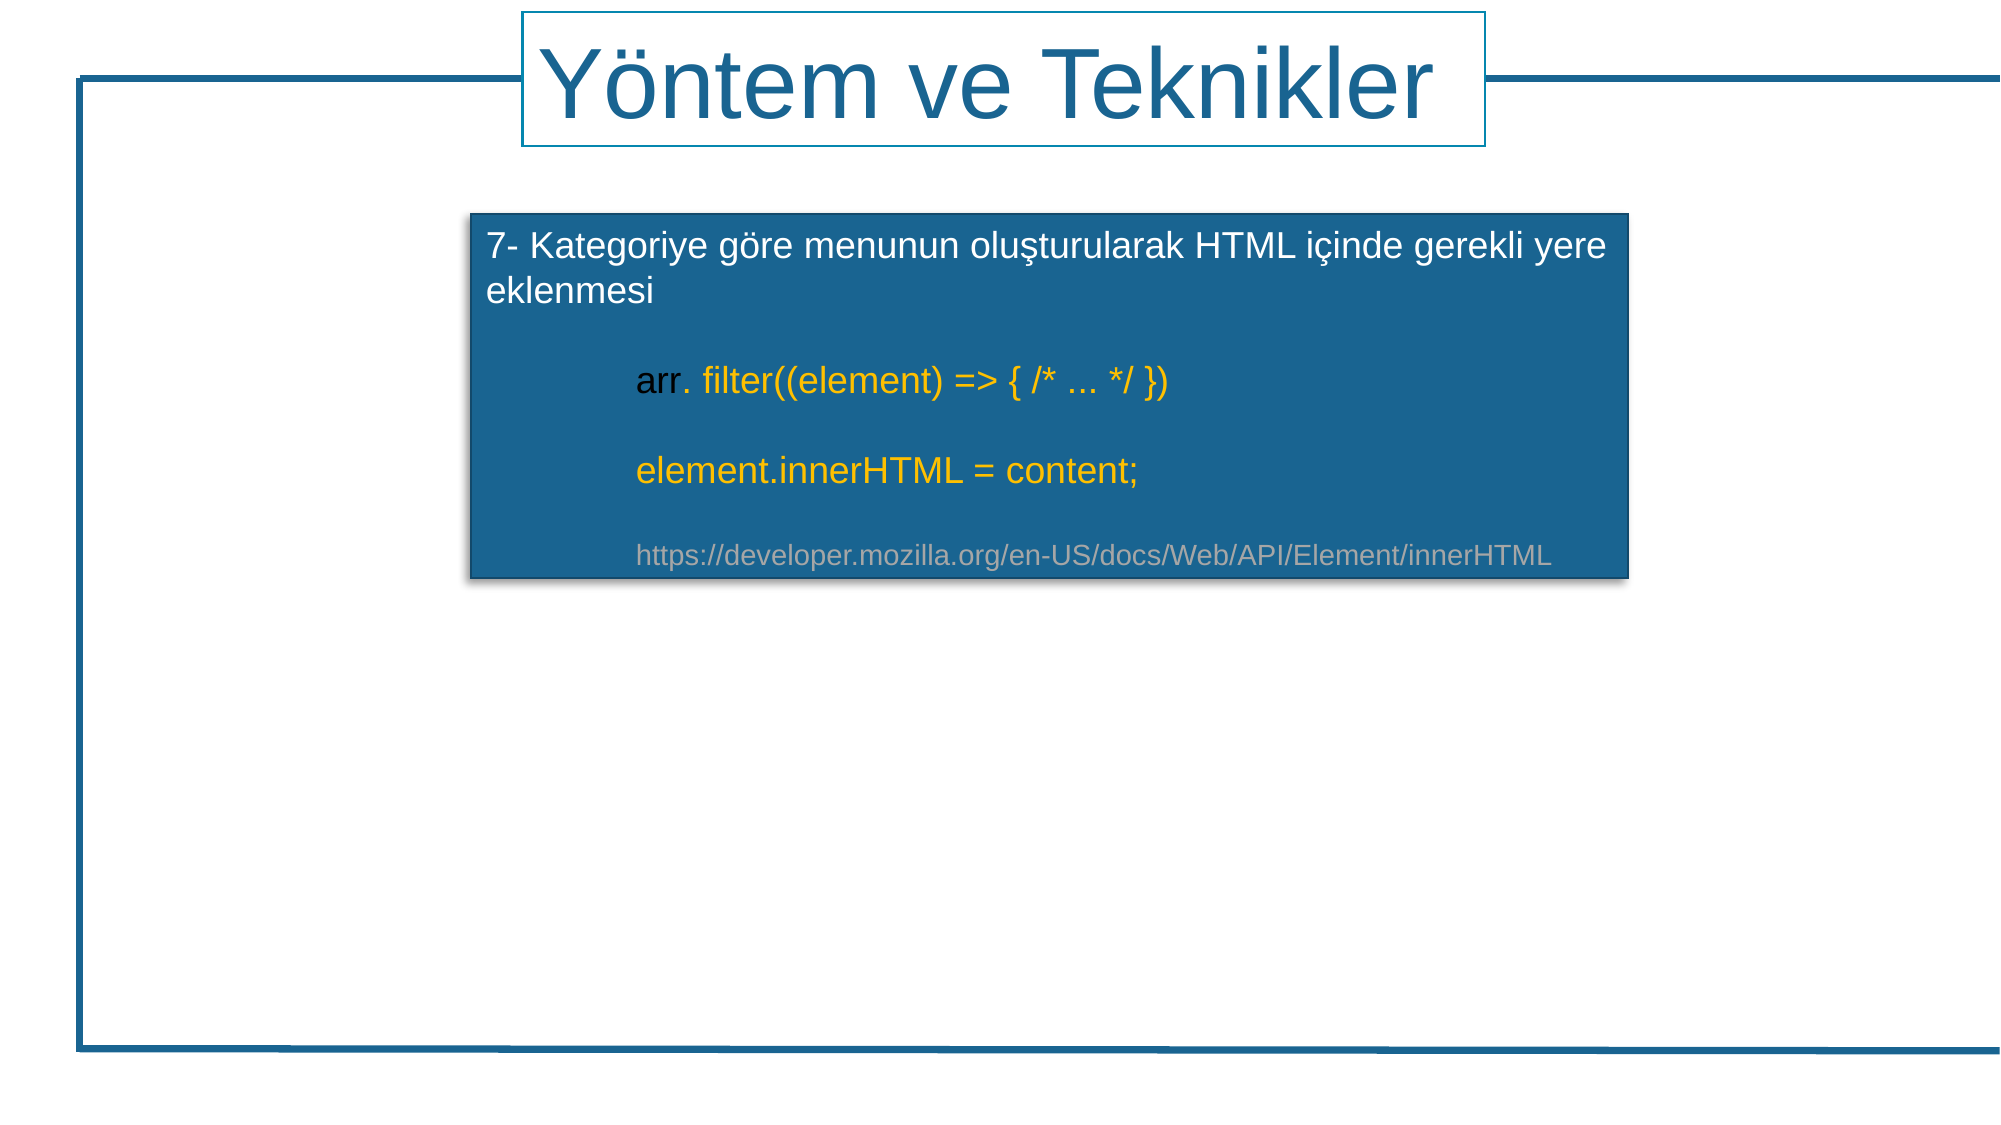

Yöntem ve Teknikler
7- Kategoriye göre menunun oluşturularak HTML içinde gerekli yere eklenmesi

	arr. filter((element) => { /* ... */ })

	element.innerHTML = content;

	https://developer.mozilla.org/en-US/docs/Web/API/Element/innerHTML